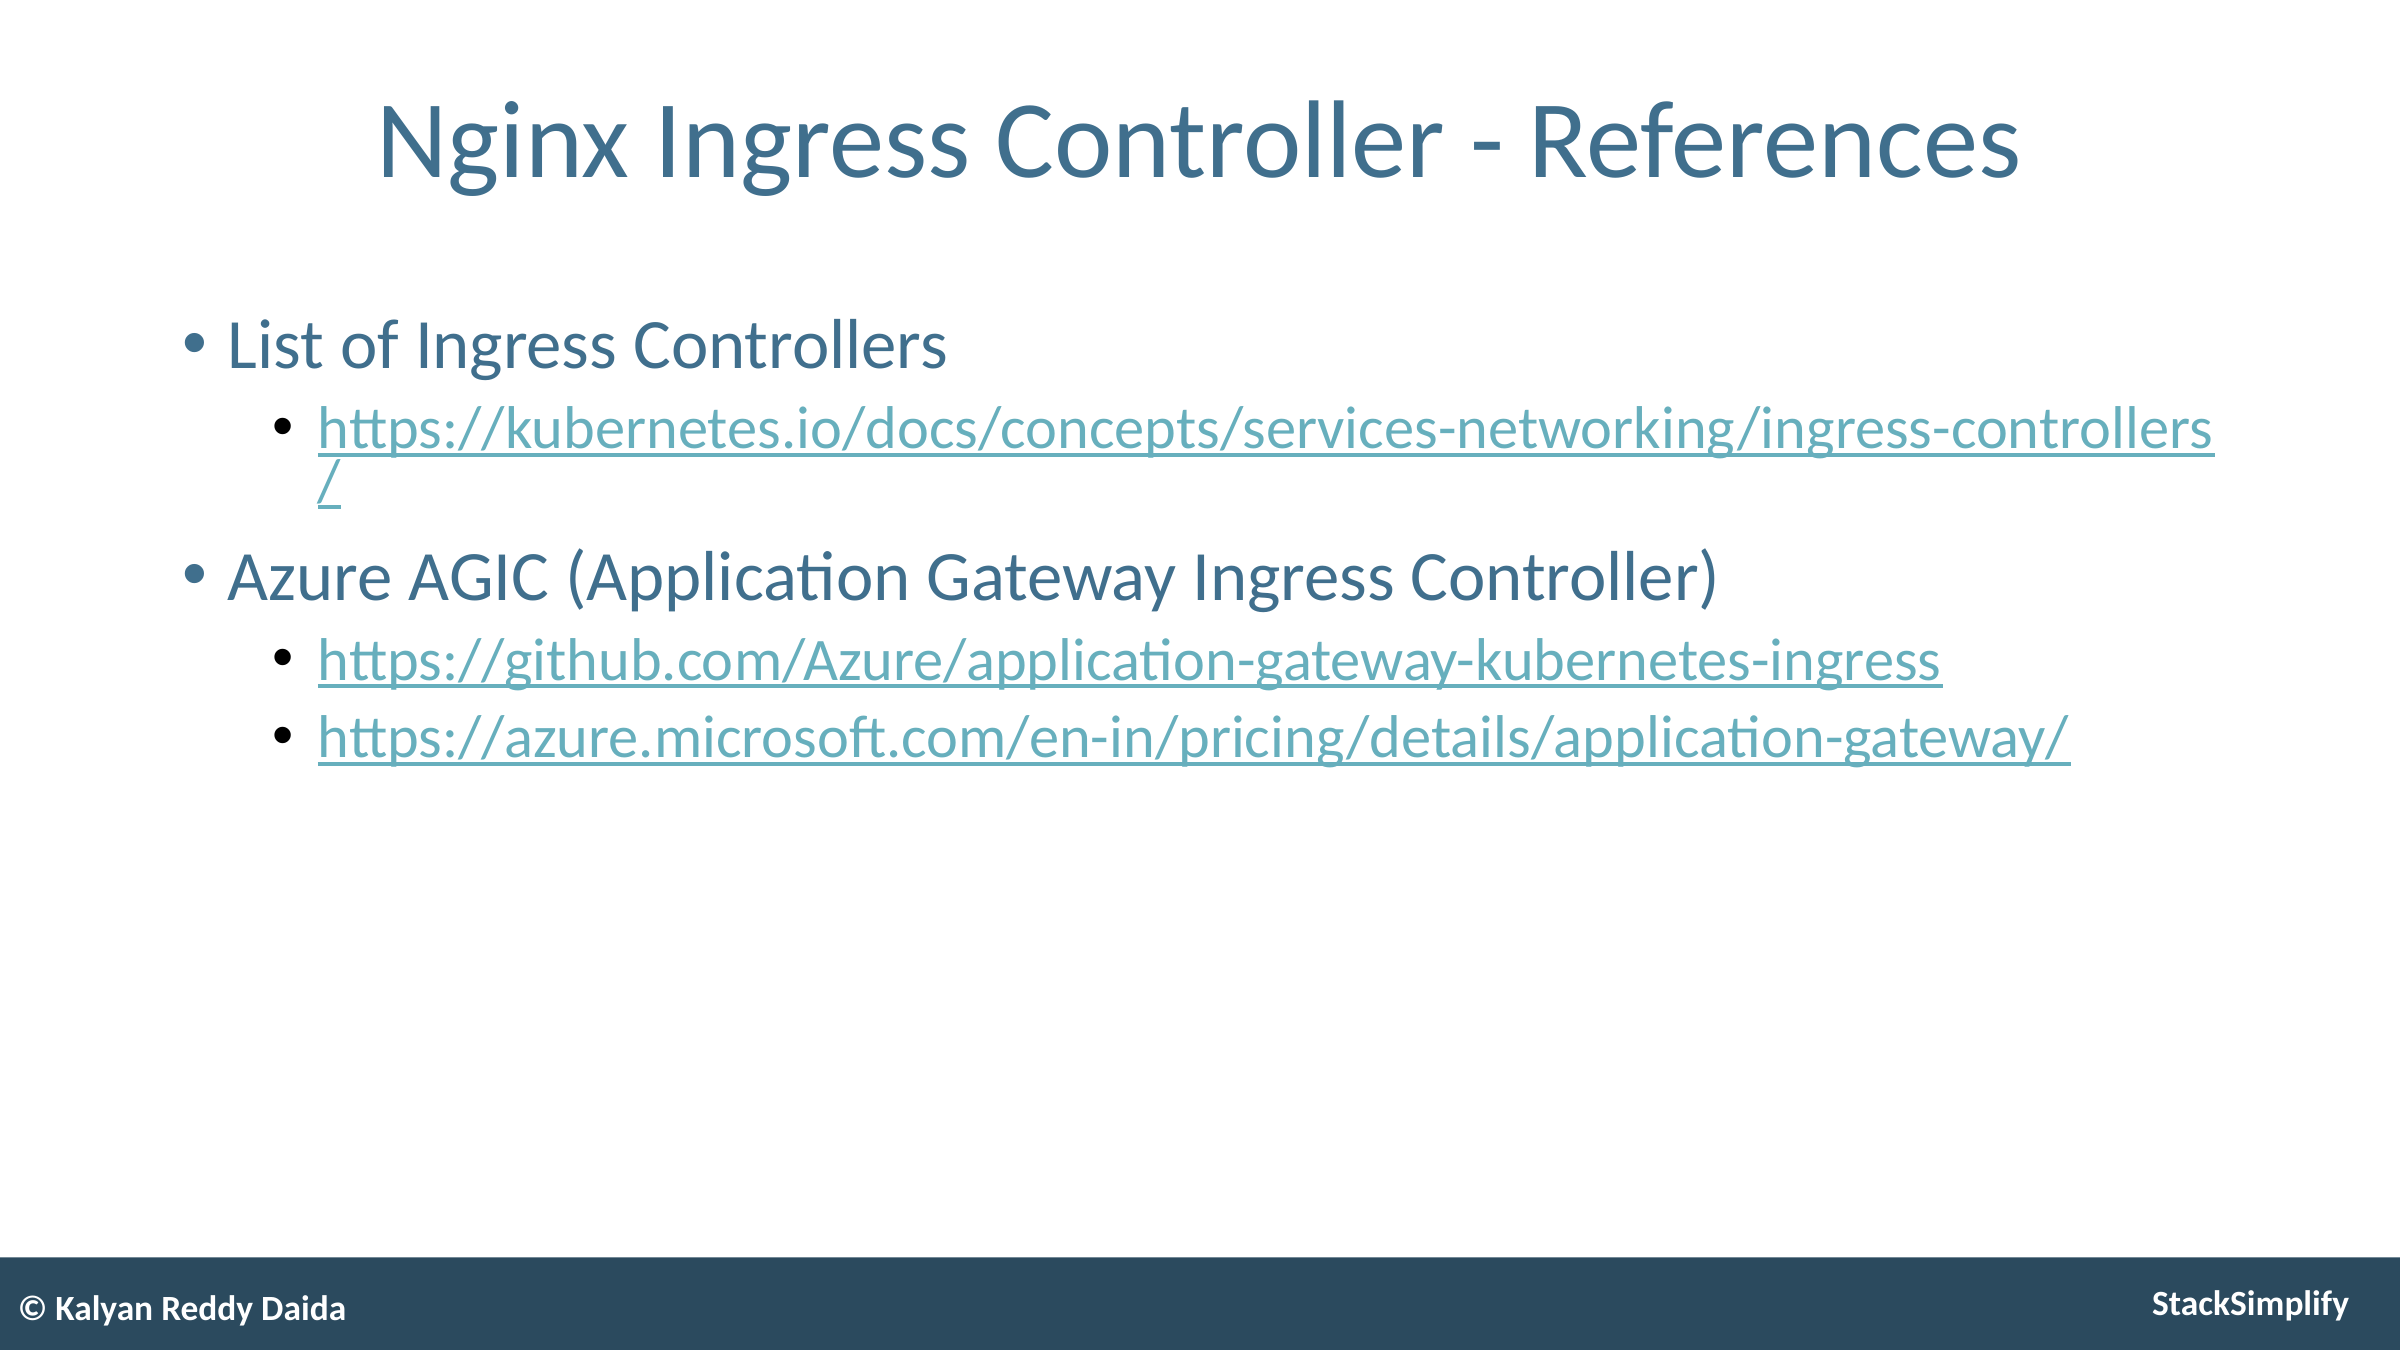

# Nginx Ingress Controller - References
List of Ingress Controllers
https://kubernetes.io/docs/concepts/services-networking/ingress-controllers/
Azure AGIC (Application Gateway Ingress Controller)
https://github.com/Azure/application-gateway-kubernetes-ingress
https://azure.microsoft.com/en-in/pricing/details/application-gateway/
© Kalyan Reddy Daida